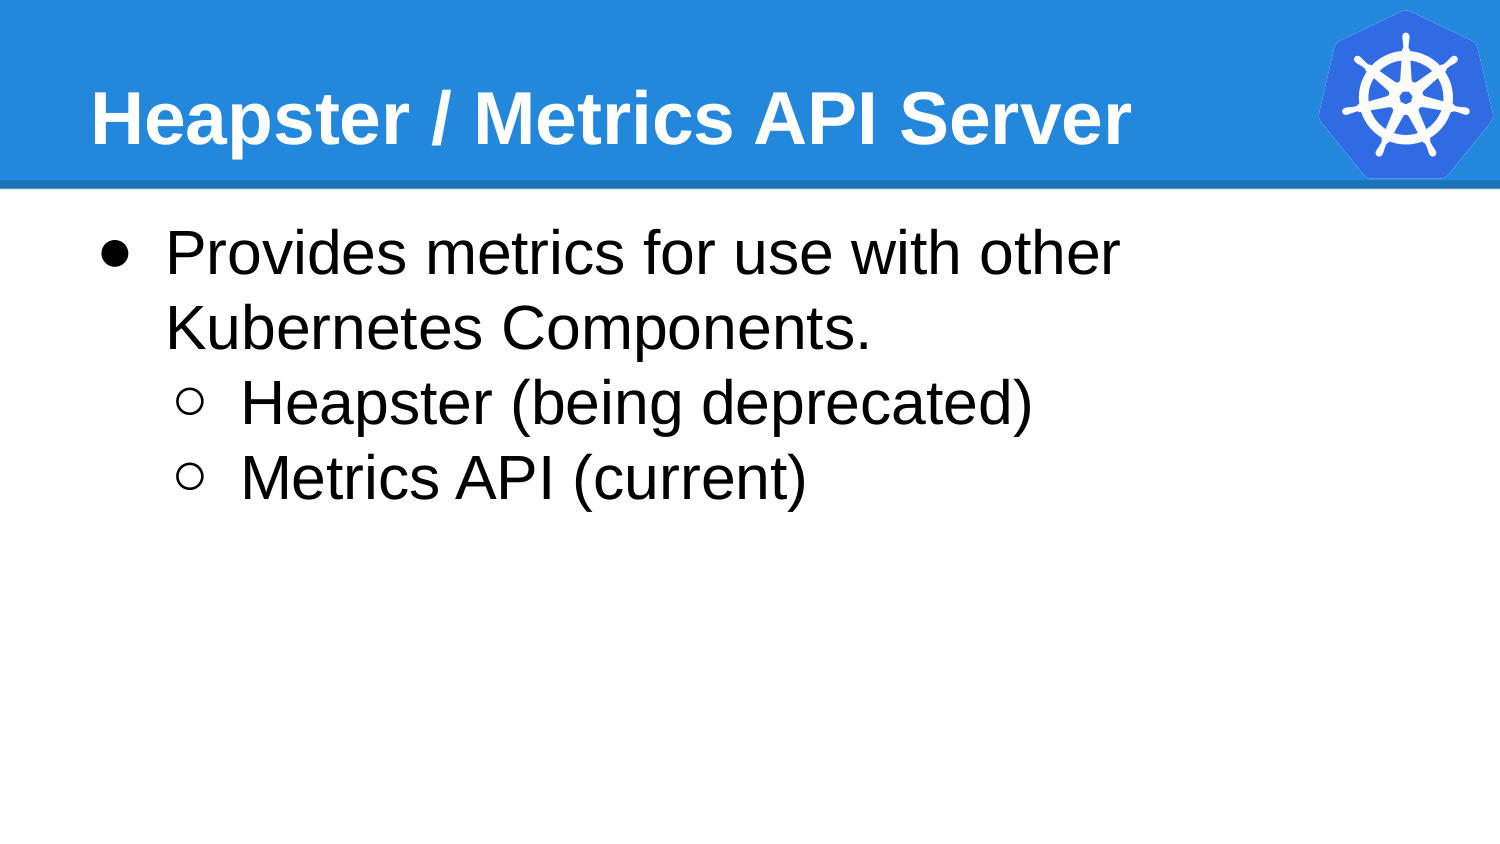

# Heapster / Metrics API Server
Provides metrics for use with other Kubernetes Components.
Heapster (being deprecated)
Metrics API (current)